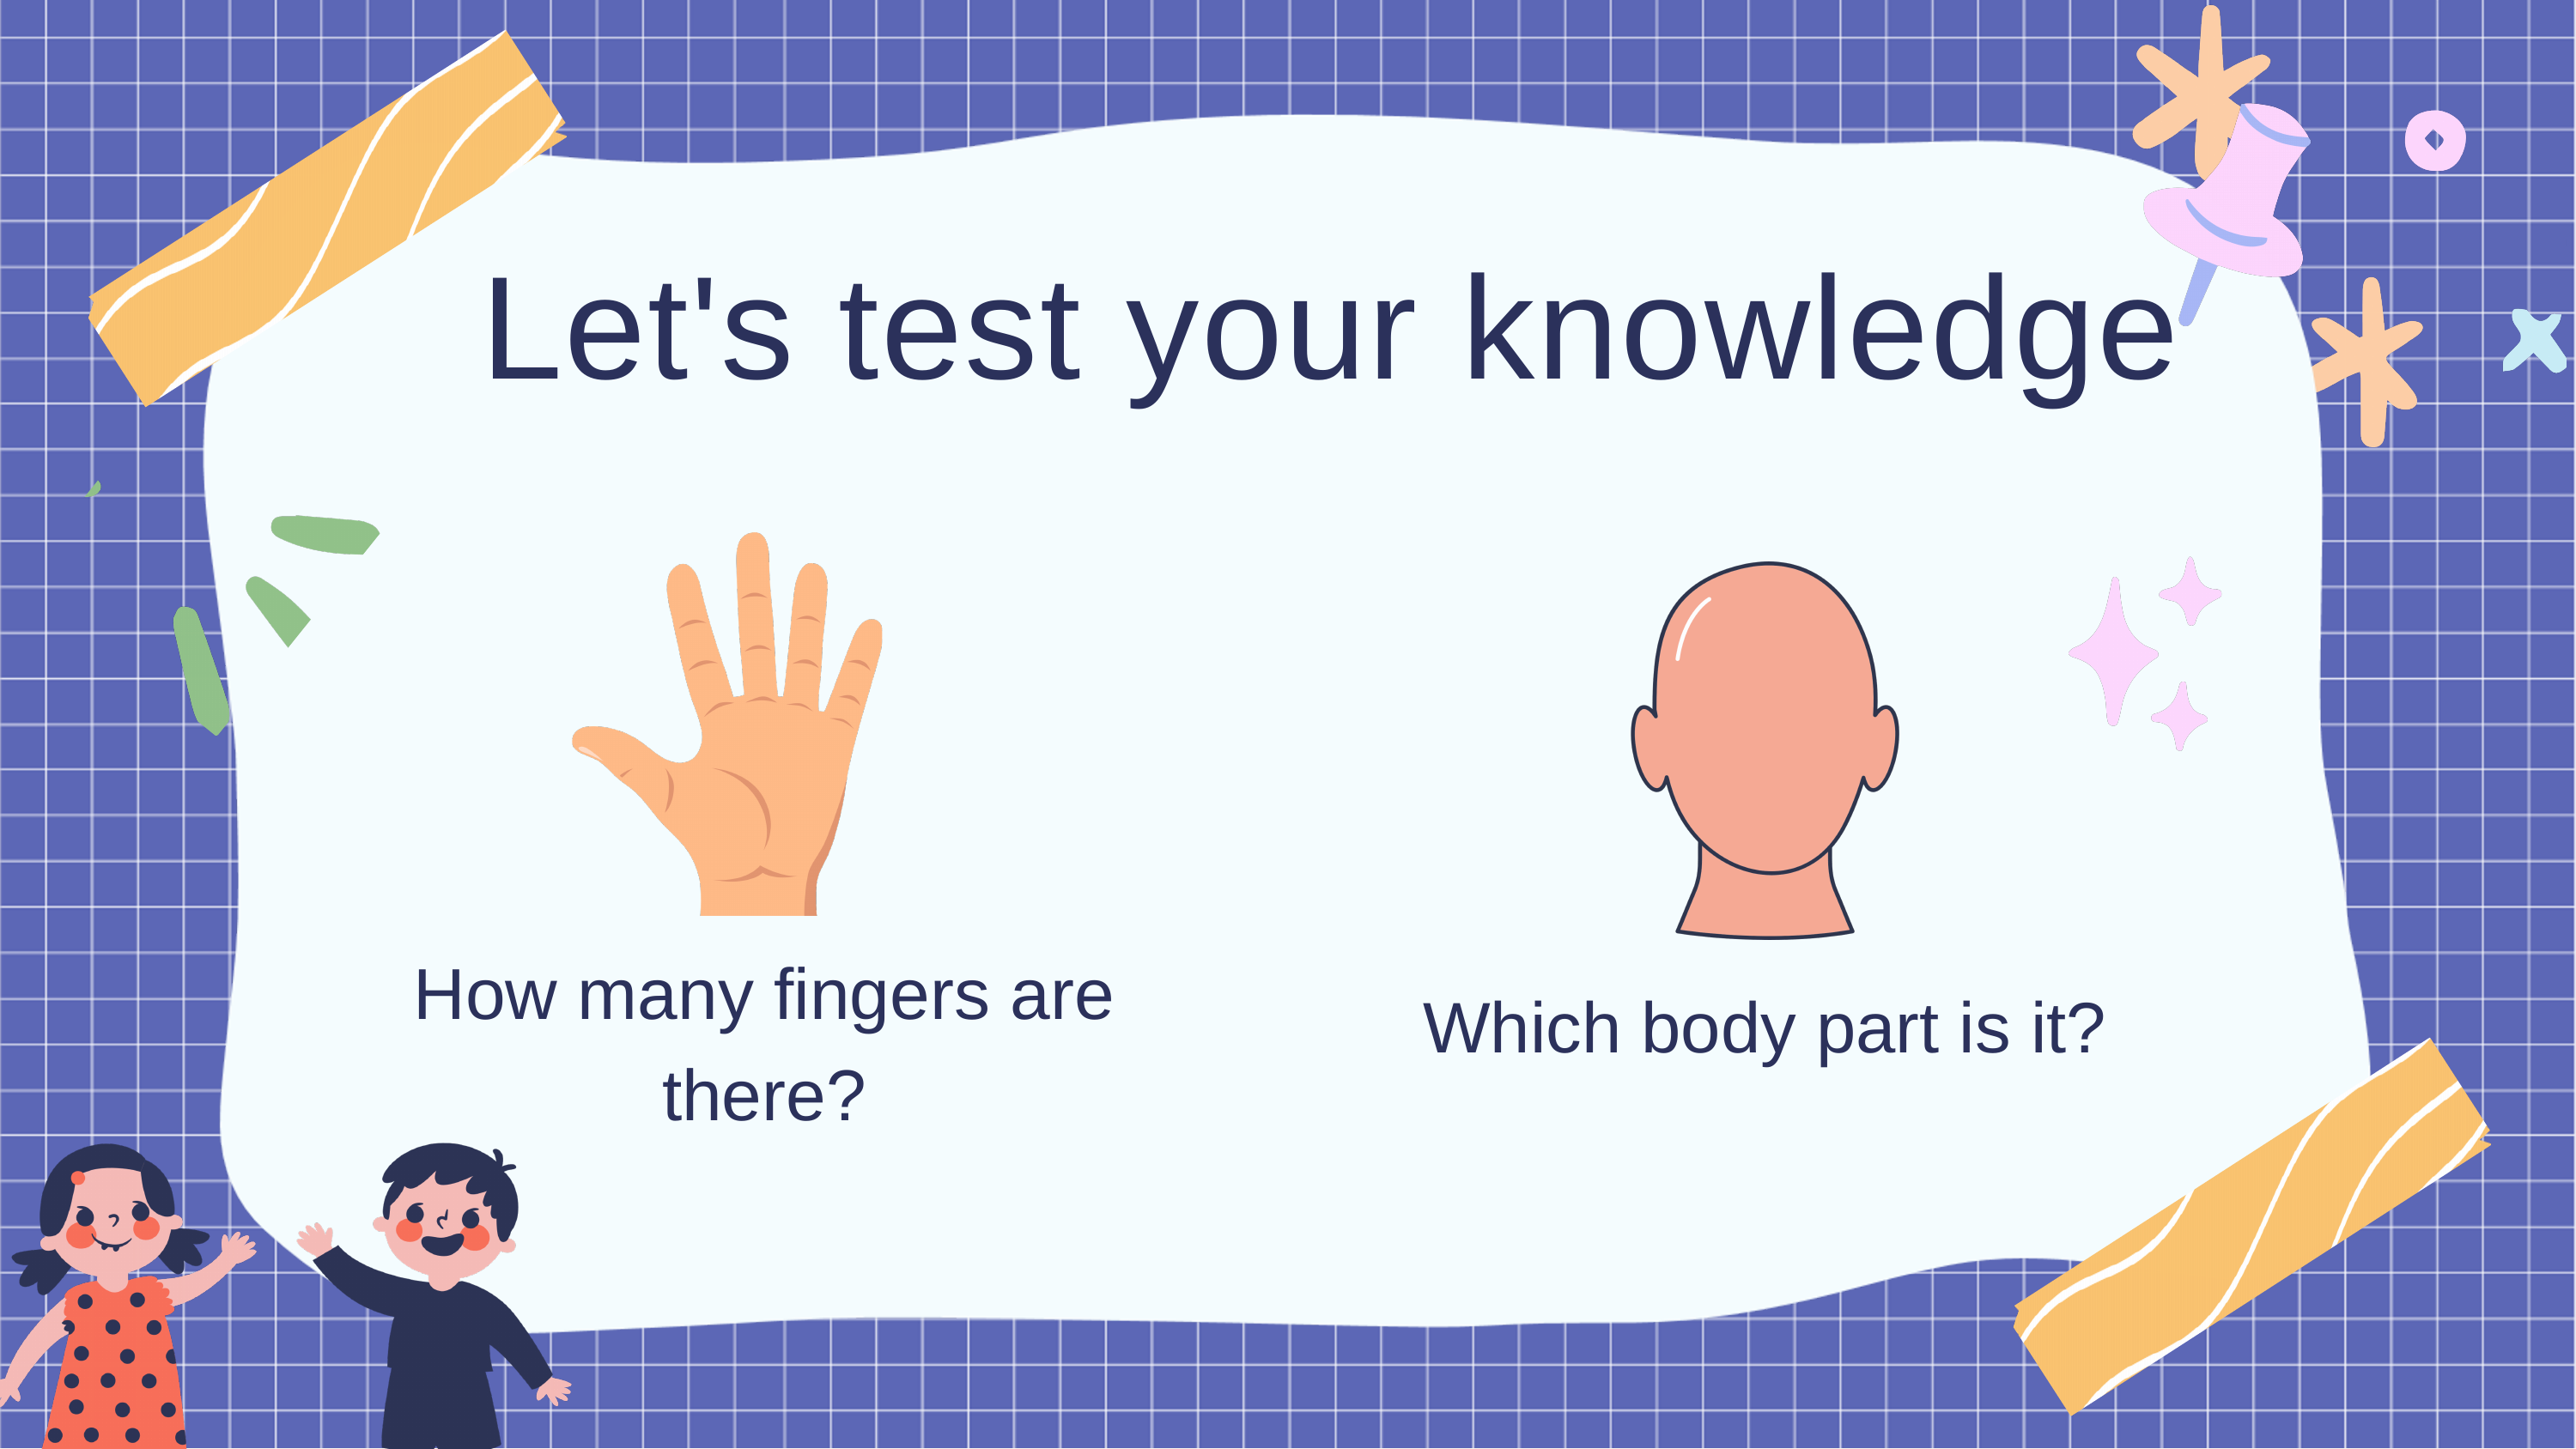

Let's test your knowledge

How many fingers are there?
Which body part is it?